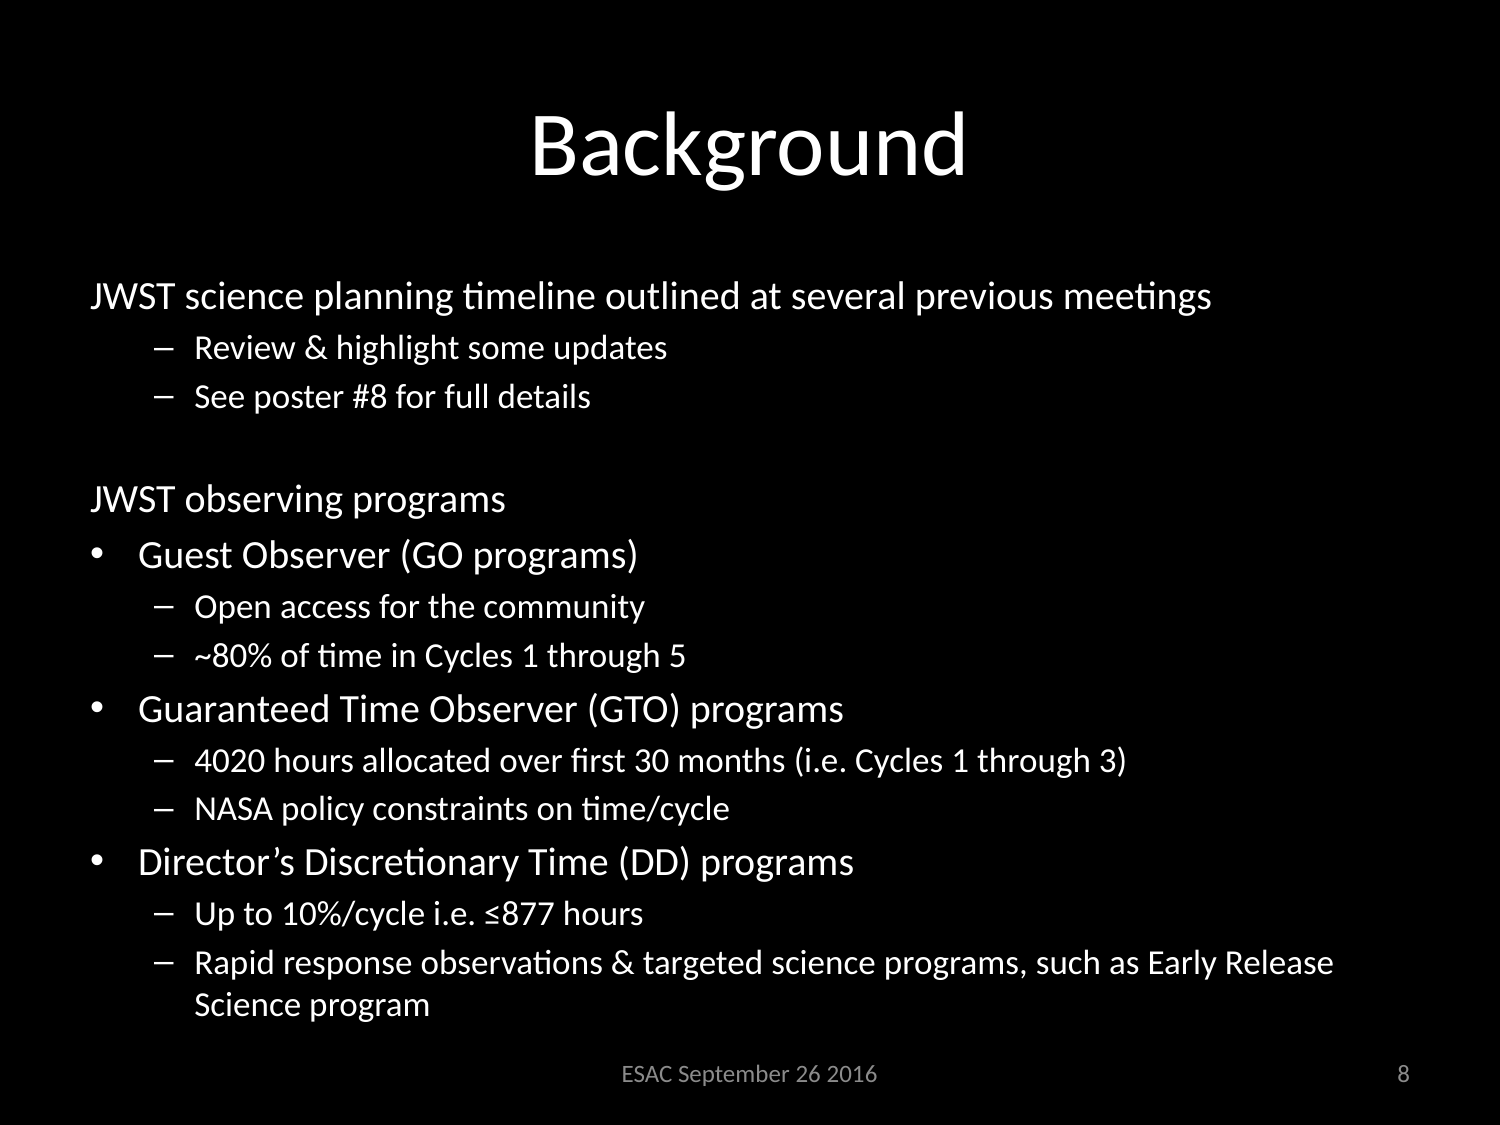

# Background
JWST science planning timeline outlined at several previous meetings
Review & highlight some updates
See poster #8 for full details

JWST observing programs
Guest Observer (GO programs)
Open access for the community
~80% of time in Cycles 1 through 5
Guaranteed Time Observer (GTO) programs
4020 hours allocated over first 30 months (i.e. Cycles 1 through 3)
NASA policy constraints on time/cycle
Director’s Discretionary Time (DD) programs
Up to 10%/cycle i.e. ≤877 hours
Rapid response observations & targeted science programs, such as Early Release Science program

ESAC September 26 2016
8